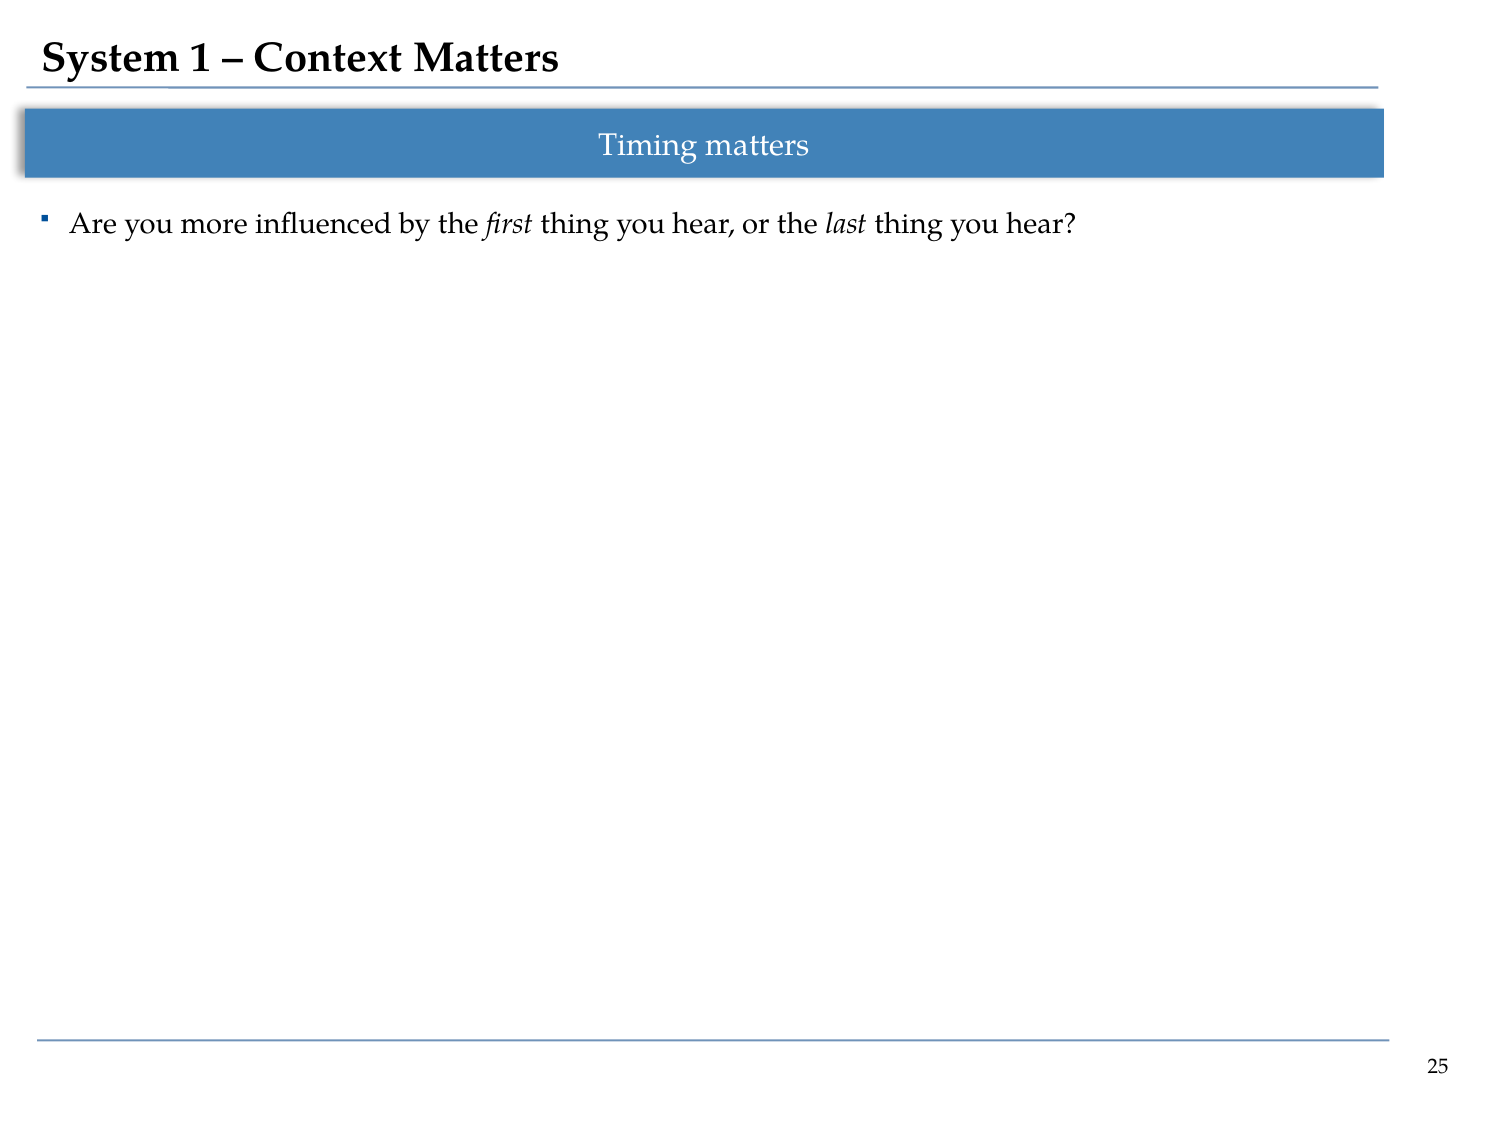

# System 1 – Context Matters
Timing matters
Are you more influenced by the first thing you hear, or the last thing you hear?